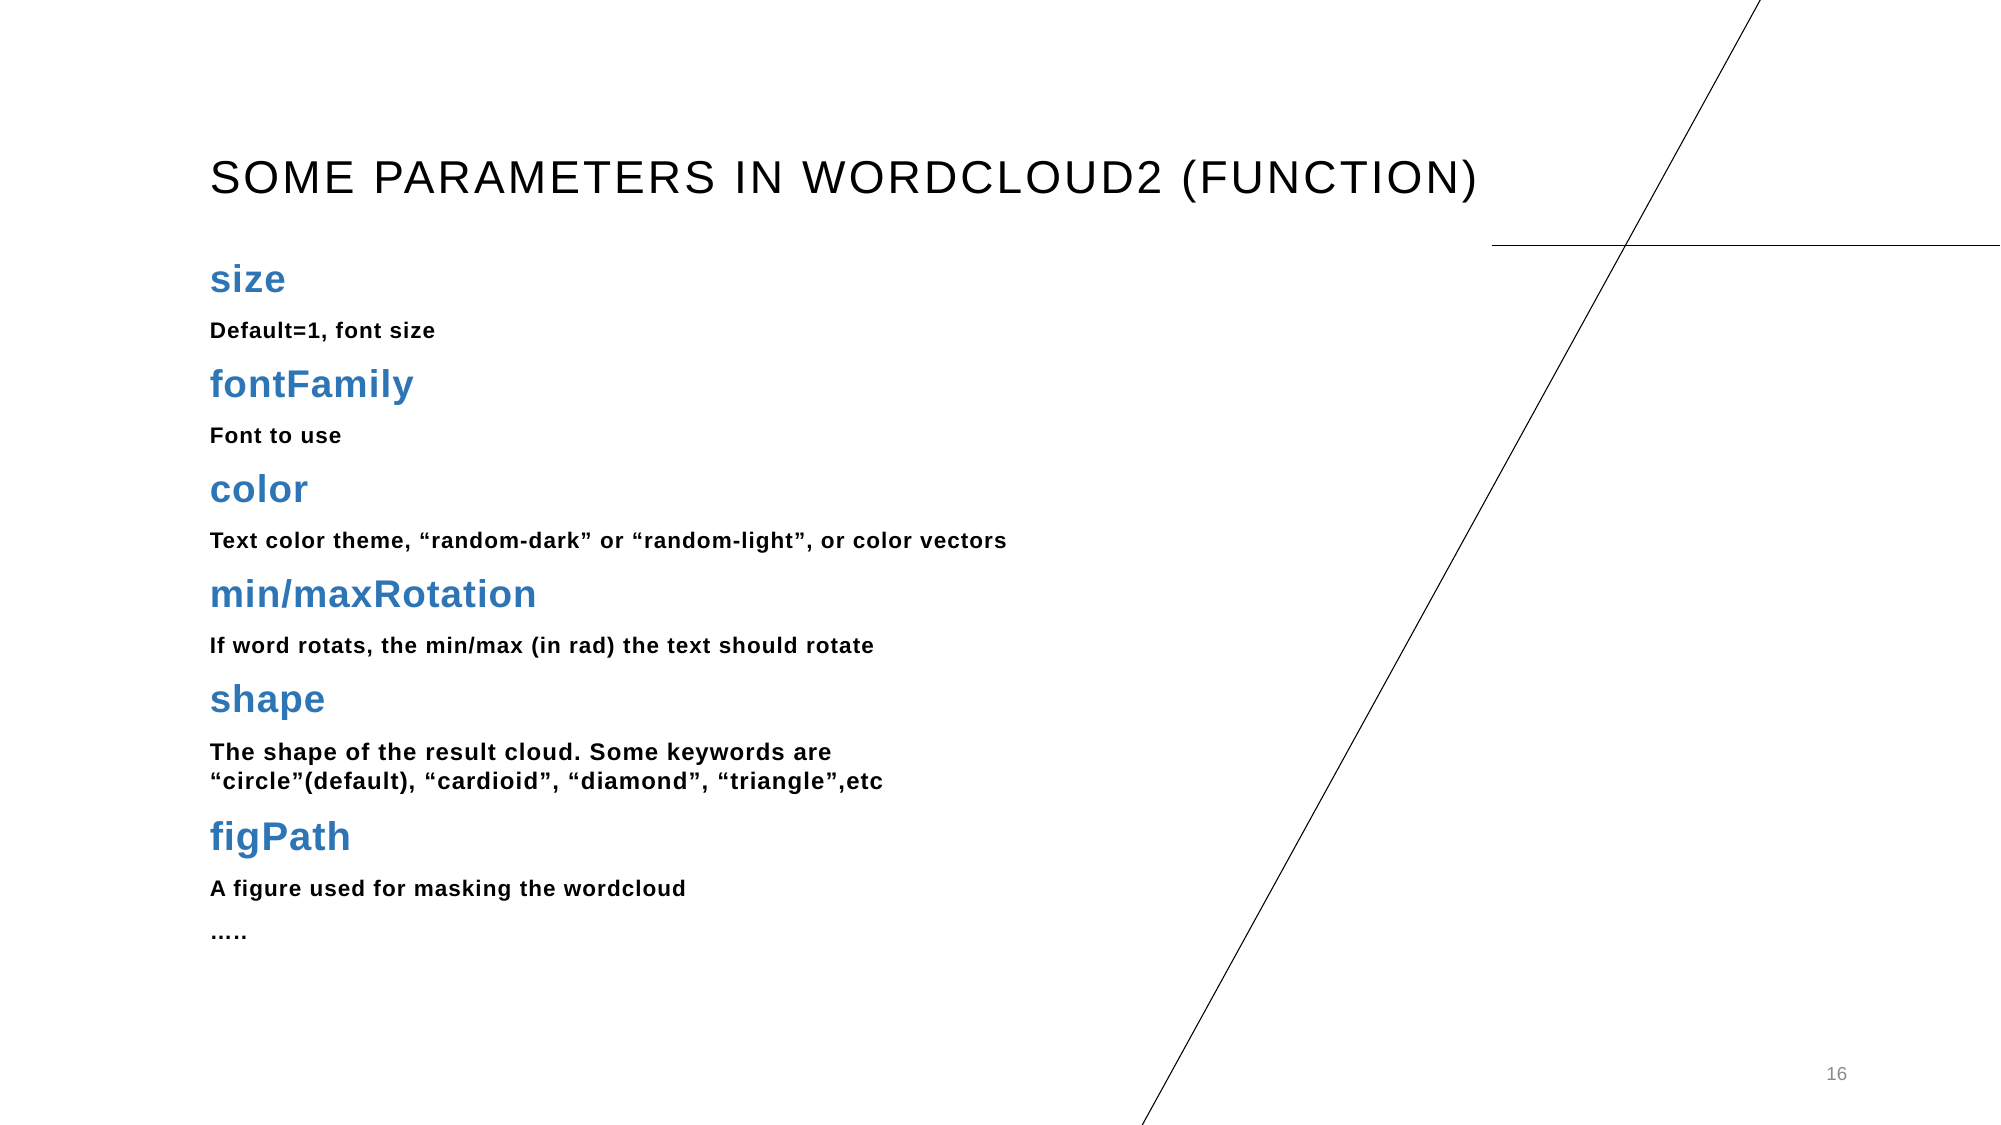

# Some parameters in Wordcloud2 (function)
size
Default=1, font size
fontFamily
Font to use
color
Text color theme, “random-dark” or “random-light”, or color vectors
min/maxRotation
If word rotats, the min/max (in rad) the text should rotate
shape
The shape of the result cloud. Some keywords are “circle”(default), “cardioid”, “diamond”, “triangle”,etc
figPath
A figure used for masking the wordcloud
…..

16